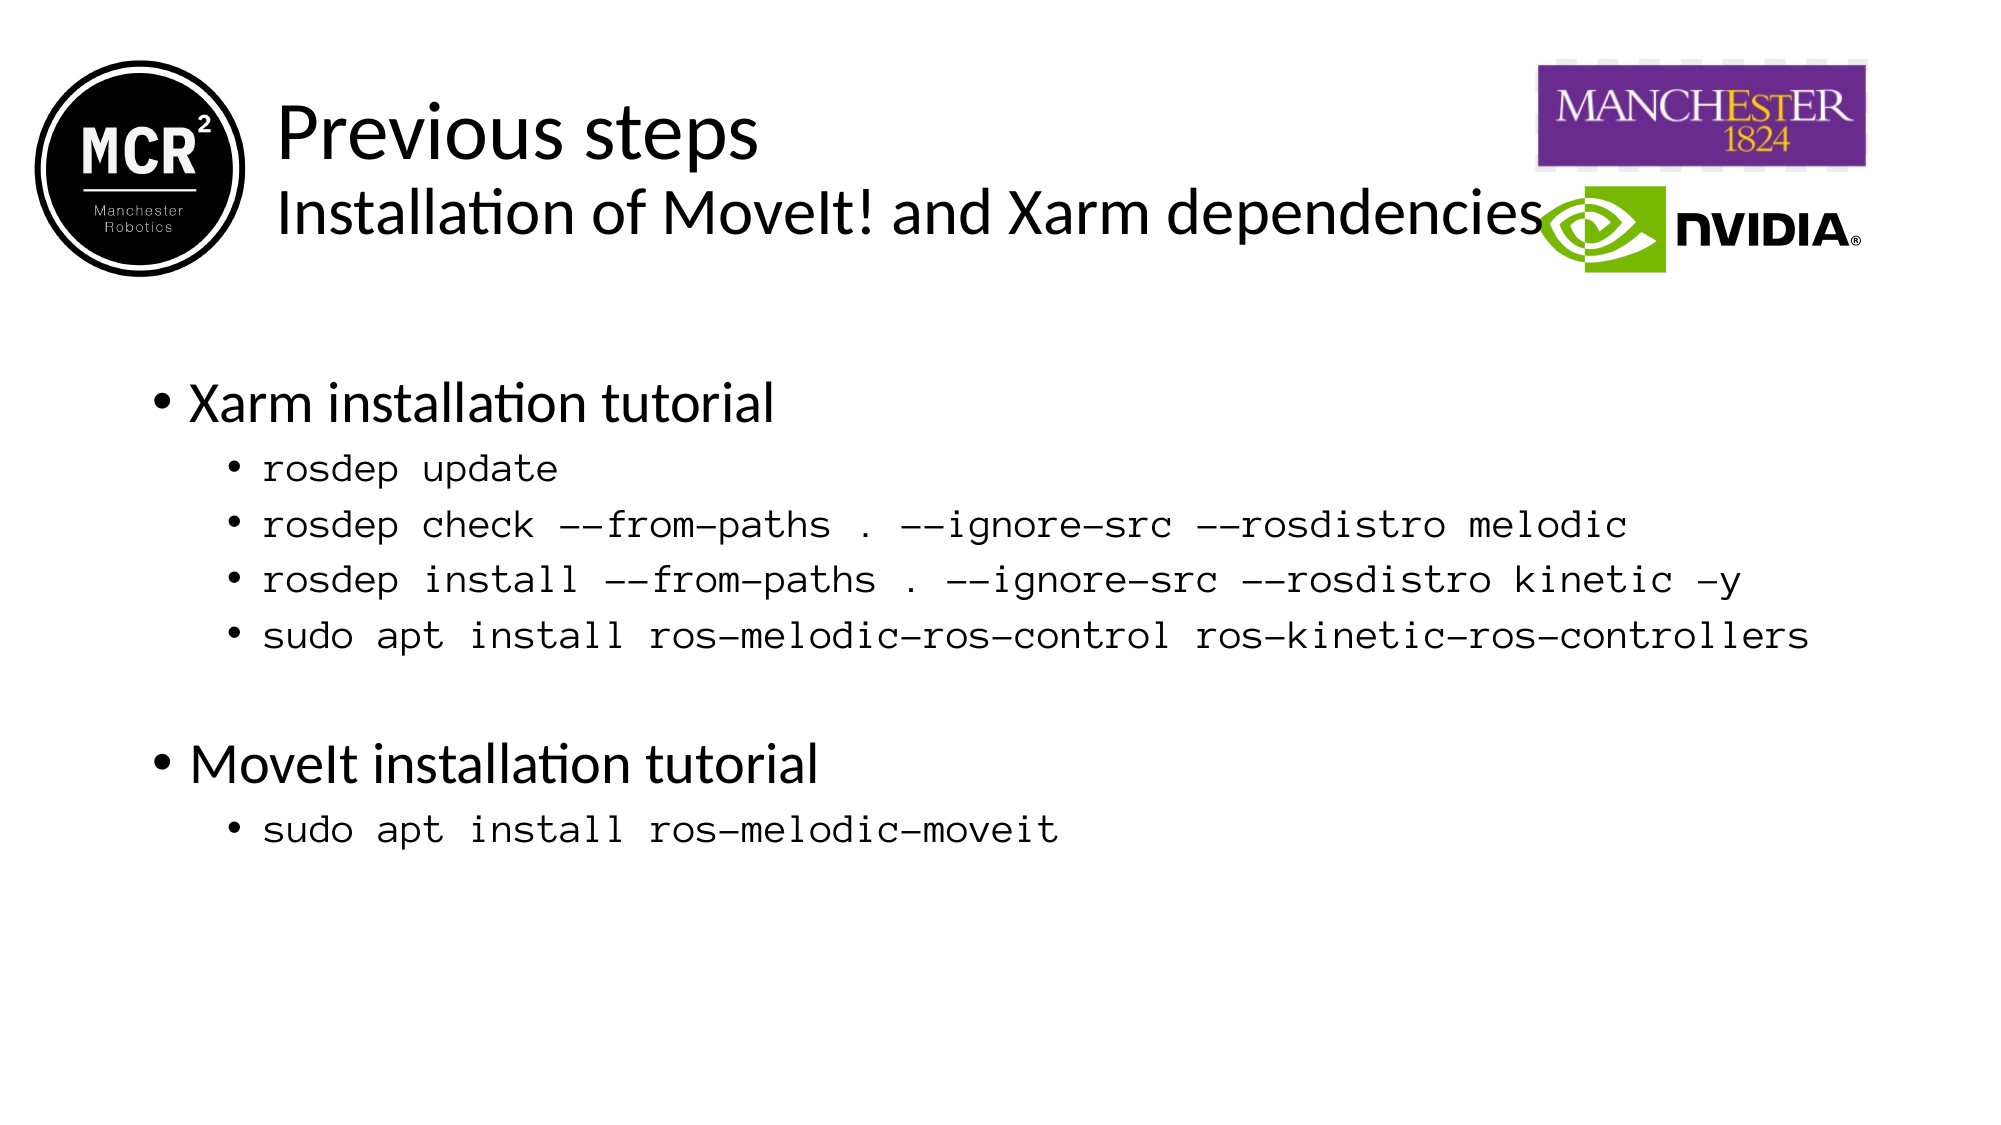

Previous steps
Installation of MoveIt! and Xarm dependencies

Xarm installation tutorial
rosdep update
rosdep check --from-paths . --ignore-src --rosdistro melodic
rosdep install --from-paths . --ignore-src --rosdistro kinetic –y
sudo apt install ros-melodic-ros-control ros-kinetic-ros-controllers

MoveIt installation tutorial
sudo apt install ros-melodic-moveit